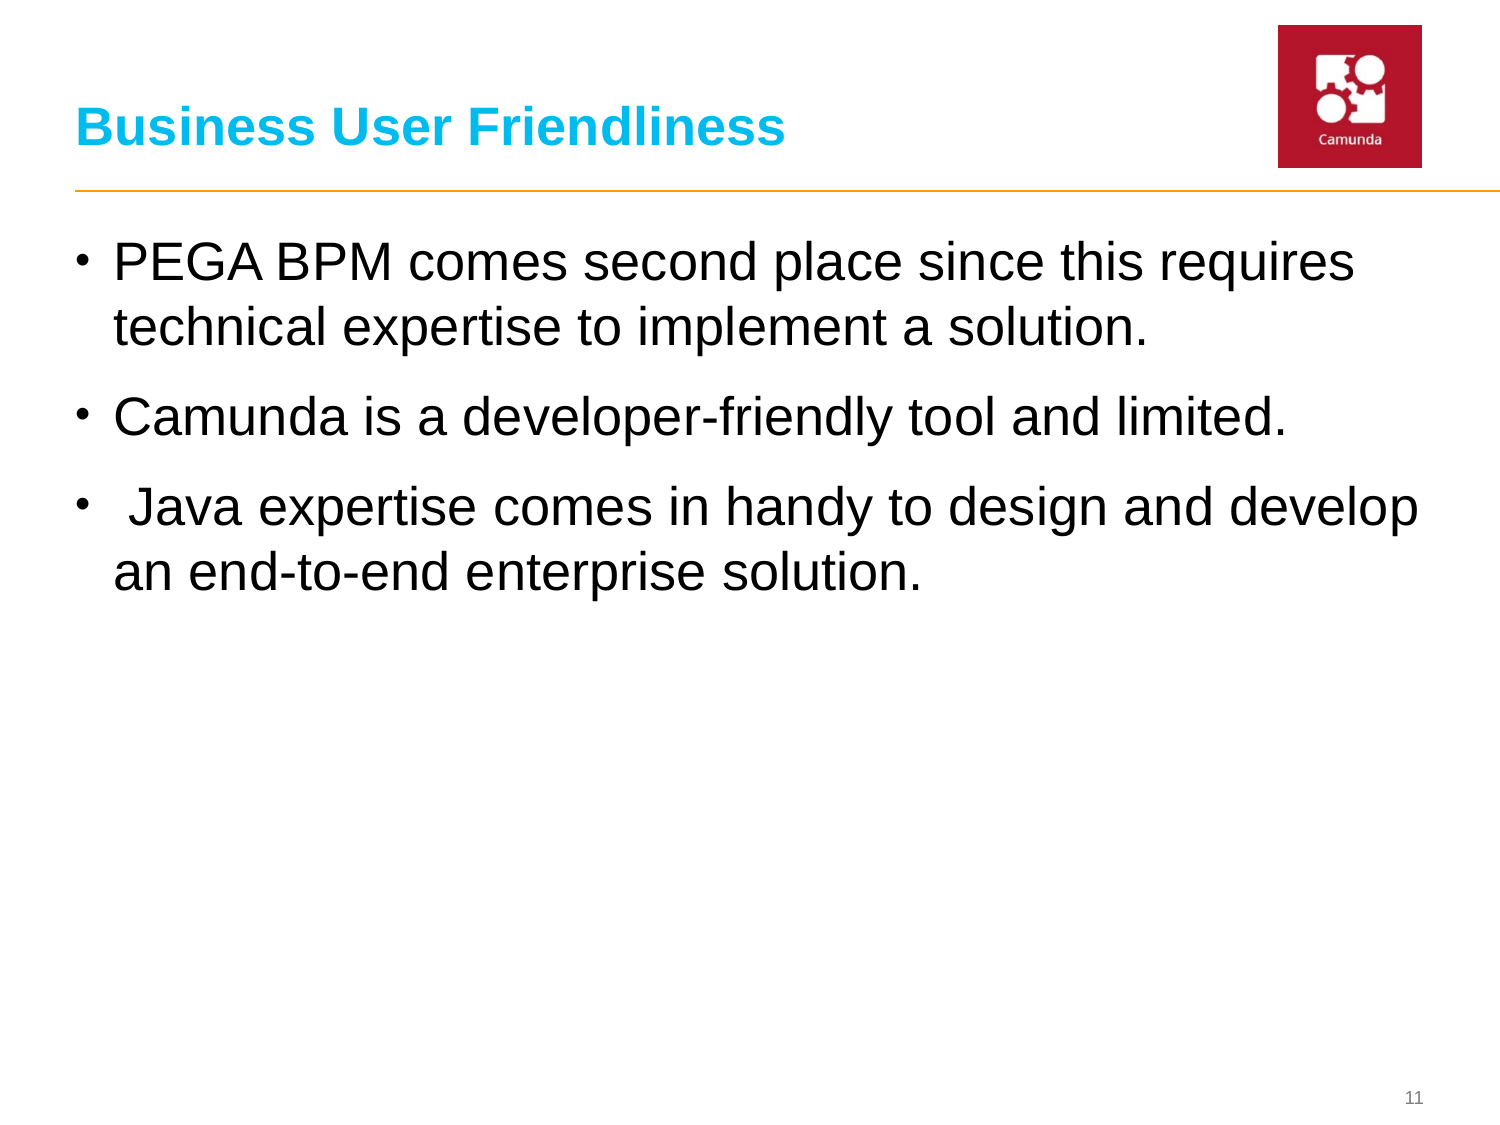

# Business User Friendliness
PEGA BPM comes second place since this requires technical expertise to implement a solution.
Camunda is a developer-friendly tool and limited.
 Java expertise comes in handy to design and develop an end-to-end enterprise solution.